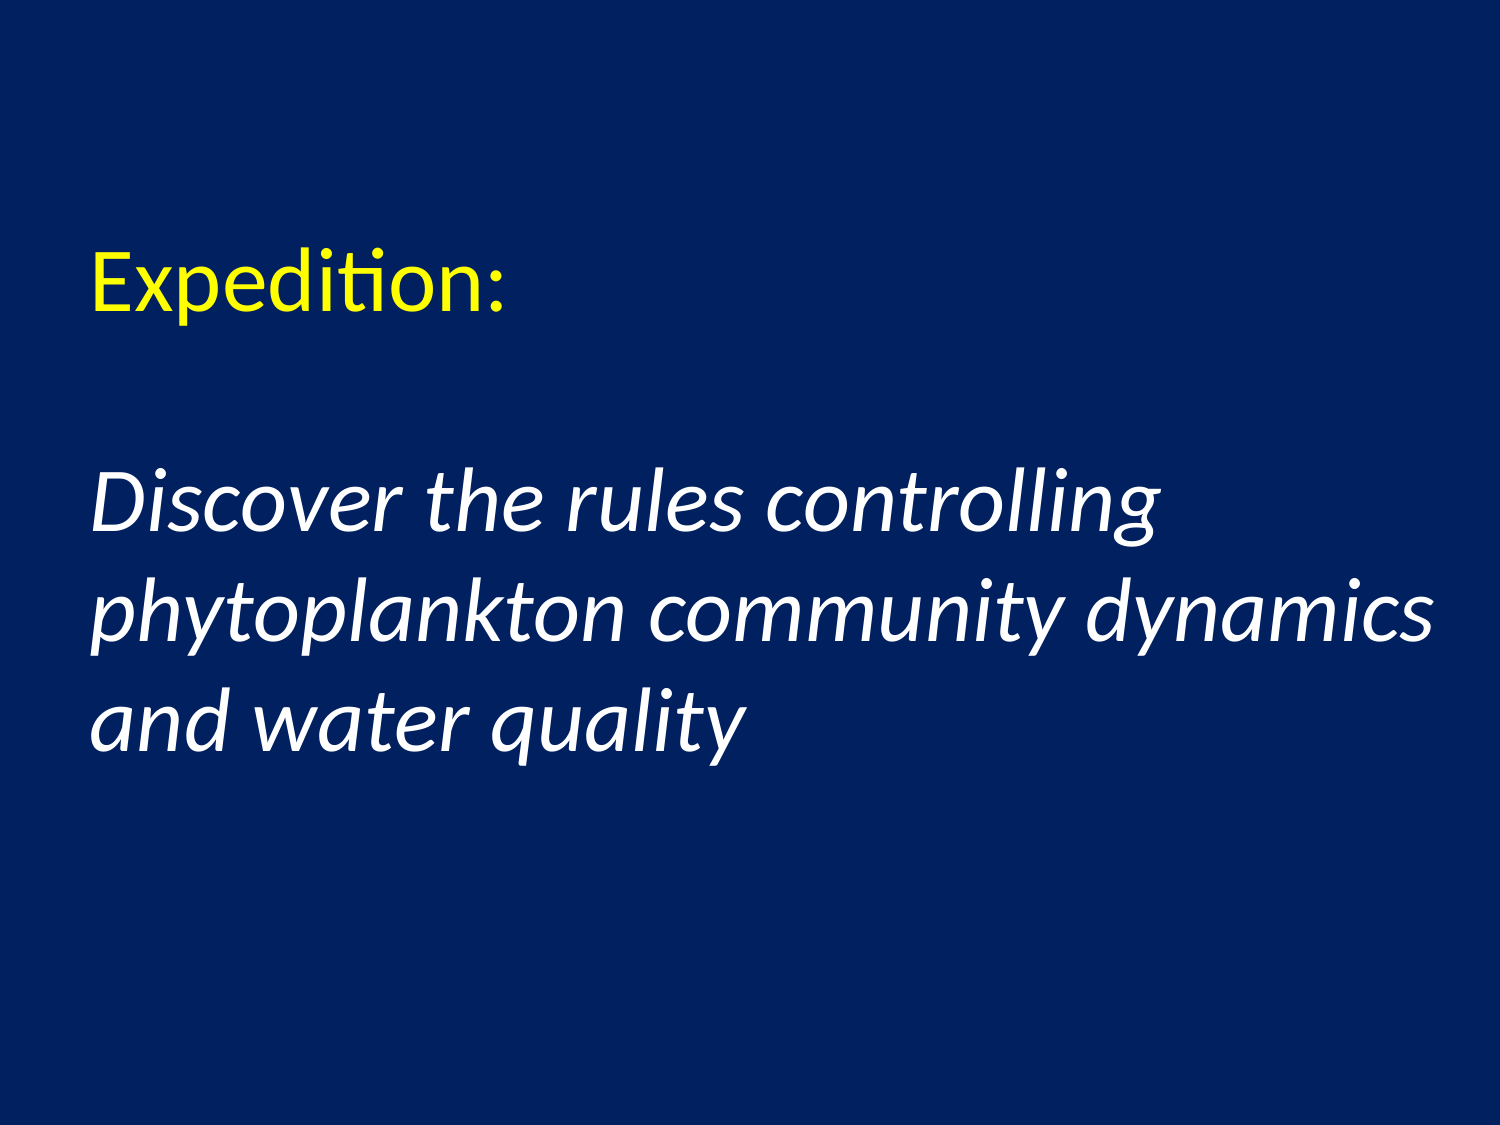

Expedition:

Discover the rules controlling phytoplankton community dynamics and water quality